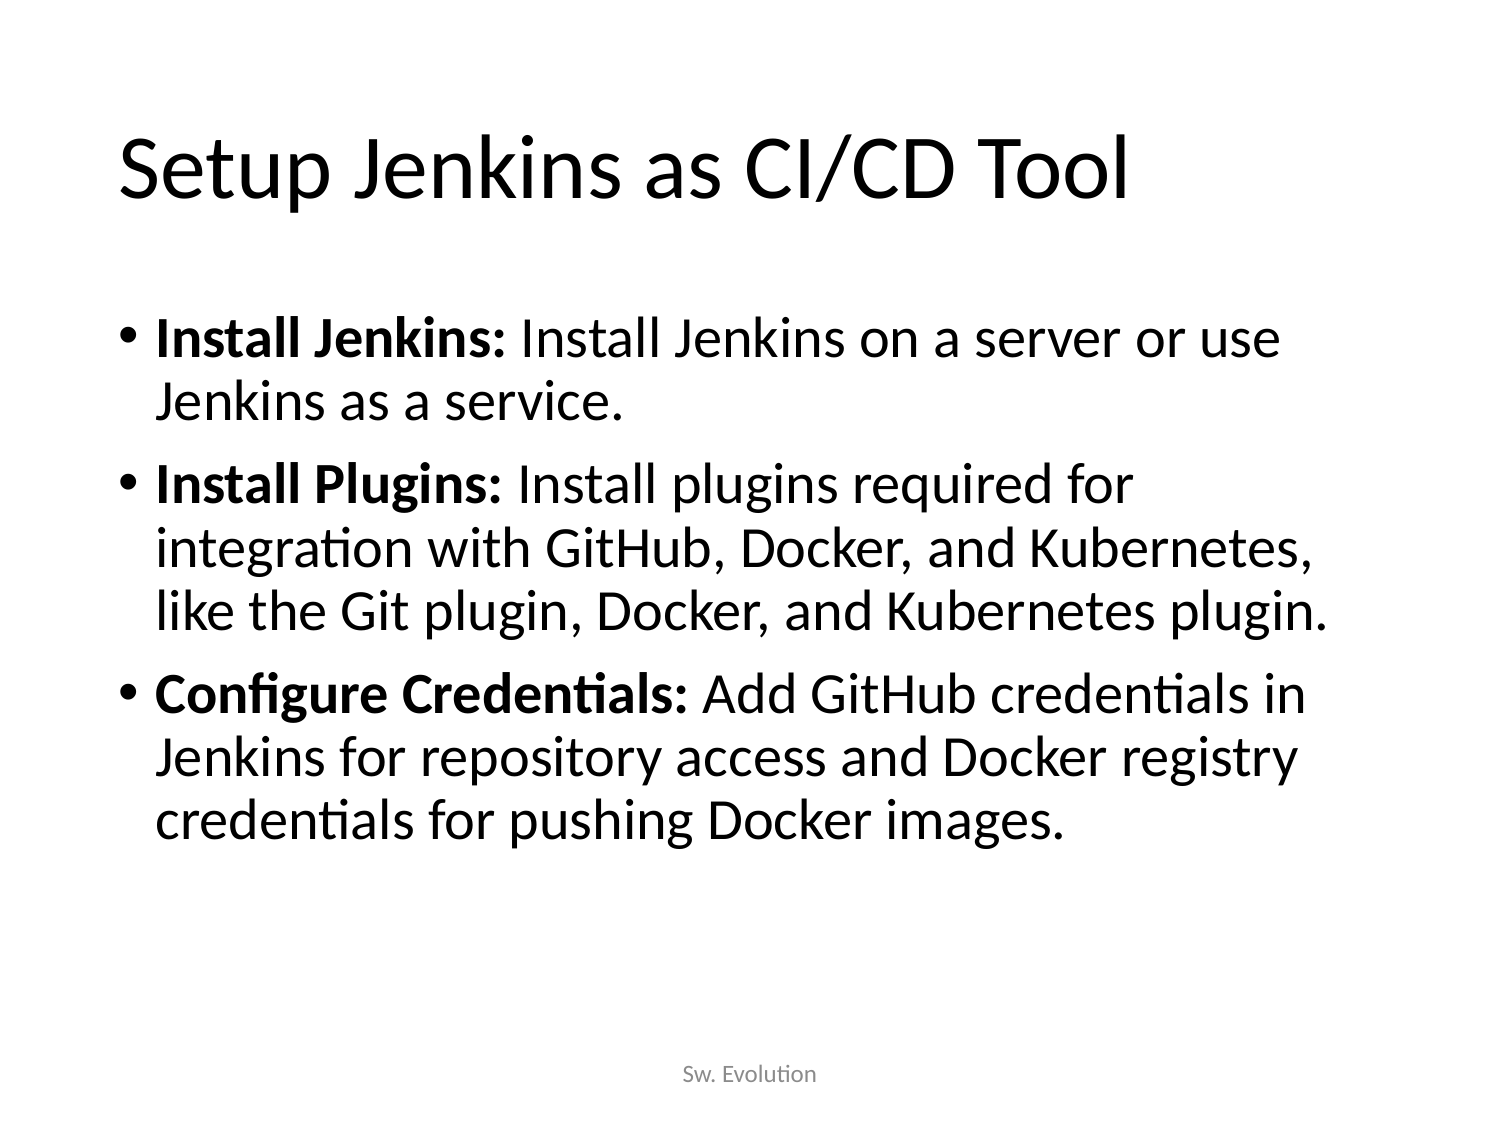

# Setup Jenkins as CI/CD Tool
Install Jenkins: Install Jenkins on a server or use Jenkins as a service.
Install Plugins: Install plugins required for integration with GitHub, Docker, and Kubernetes, like the Git plugin, Docker, and Kubernetes plugin.
Configure Credentials: Add GitHub credentials in Jenkins for repository access and Docker registry credentials for pushing Docker images.
Sw. Evolution